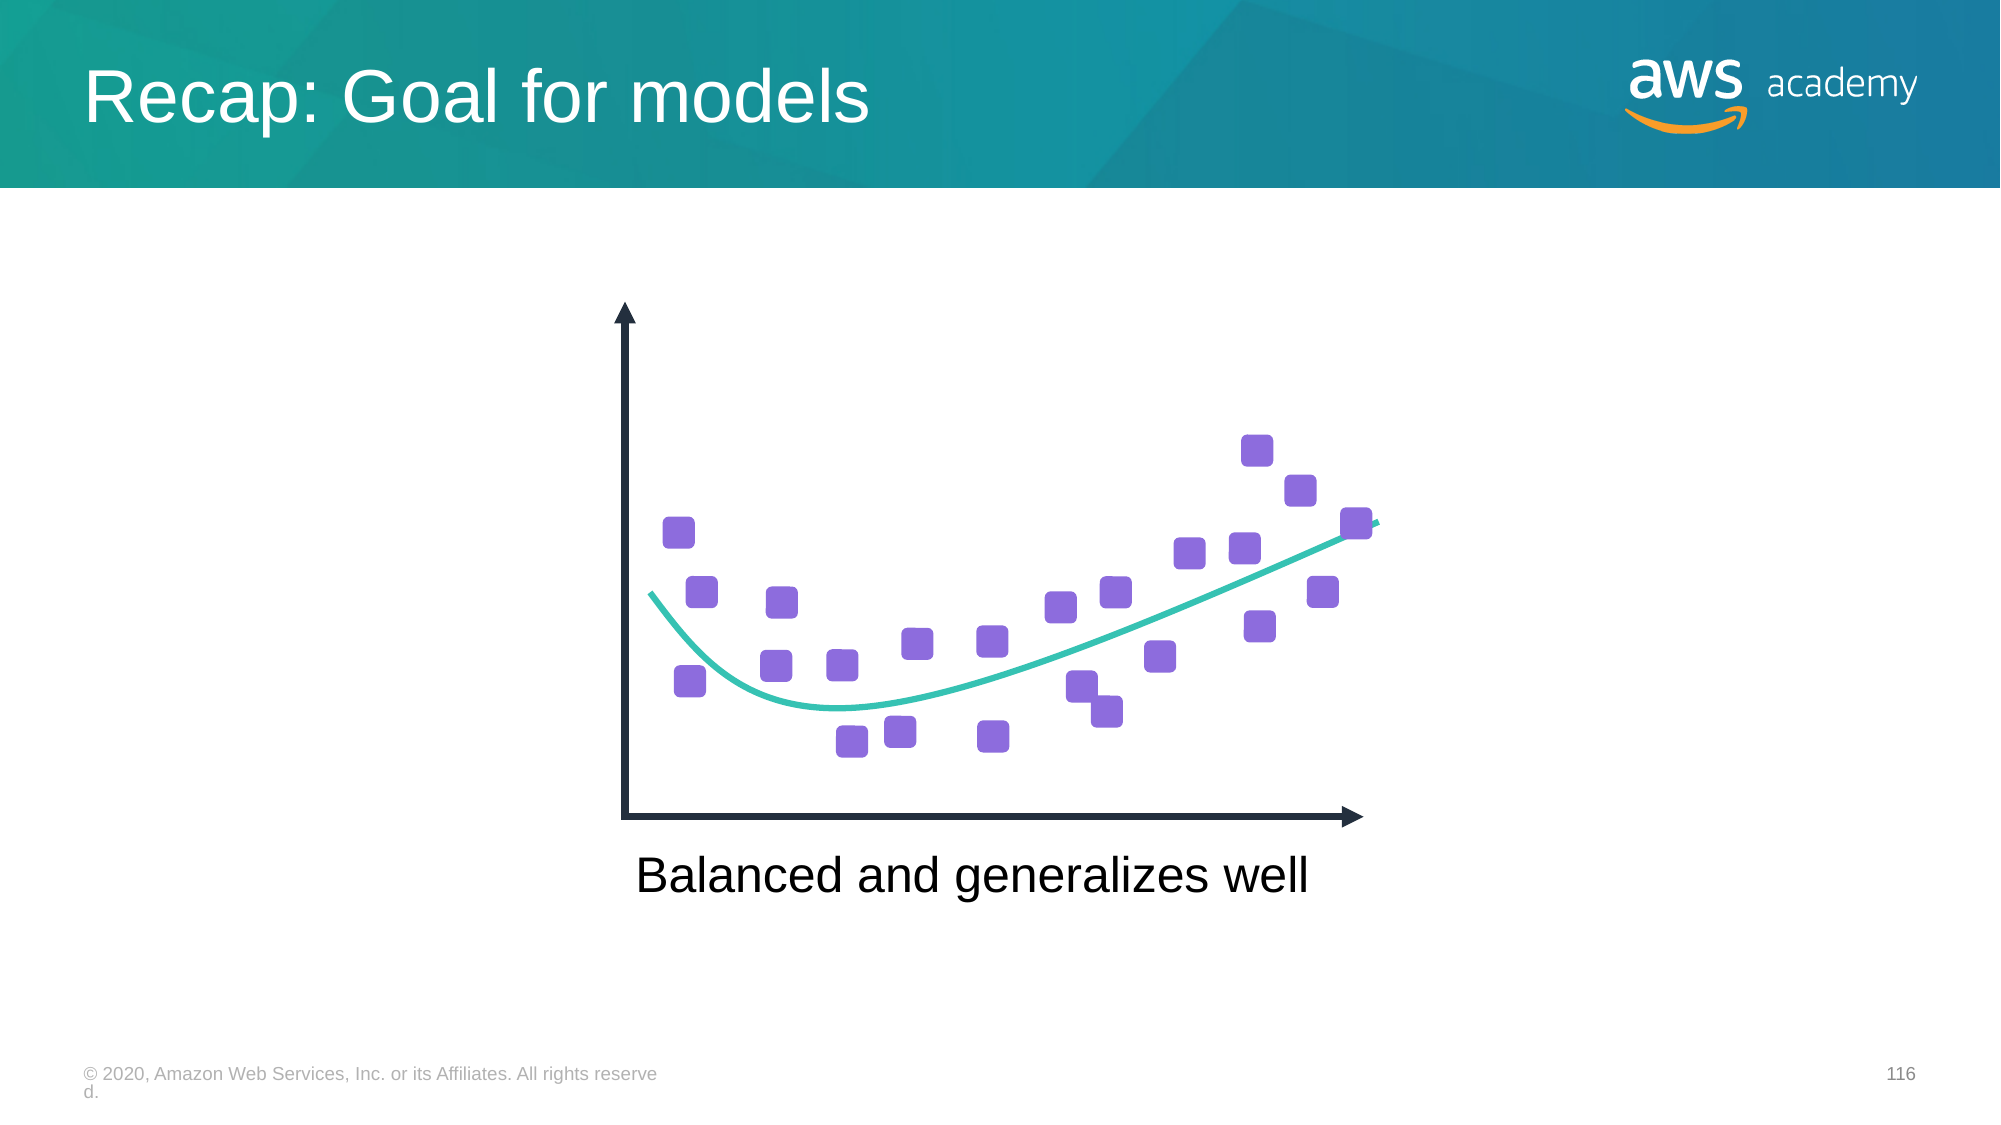

# Recap: Goal for models

Balanced and generalizes well
© 2020, Amazon Web Services, Inc. or its Affiliates. All rights reserved.
116